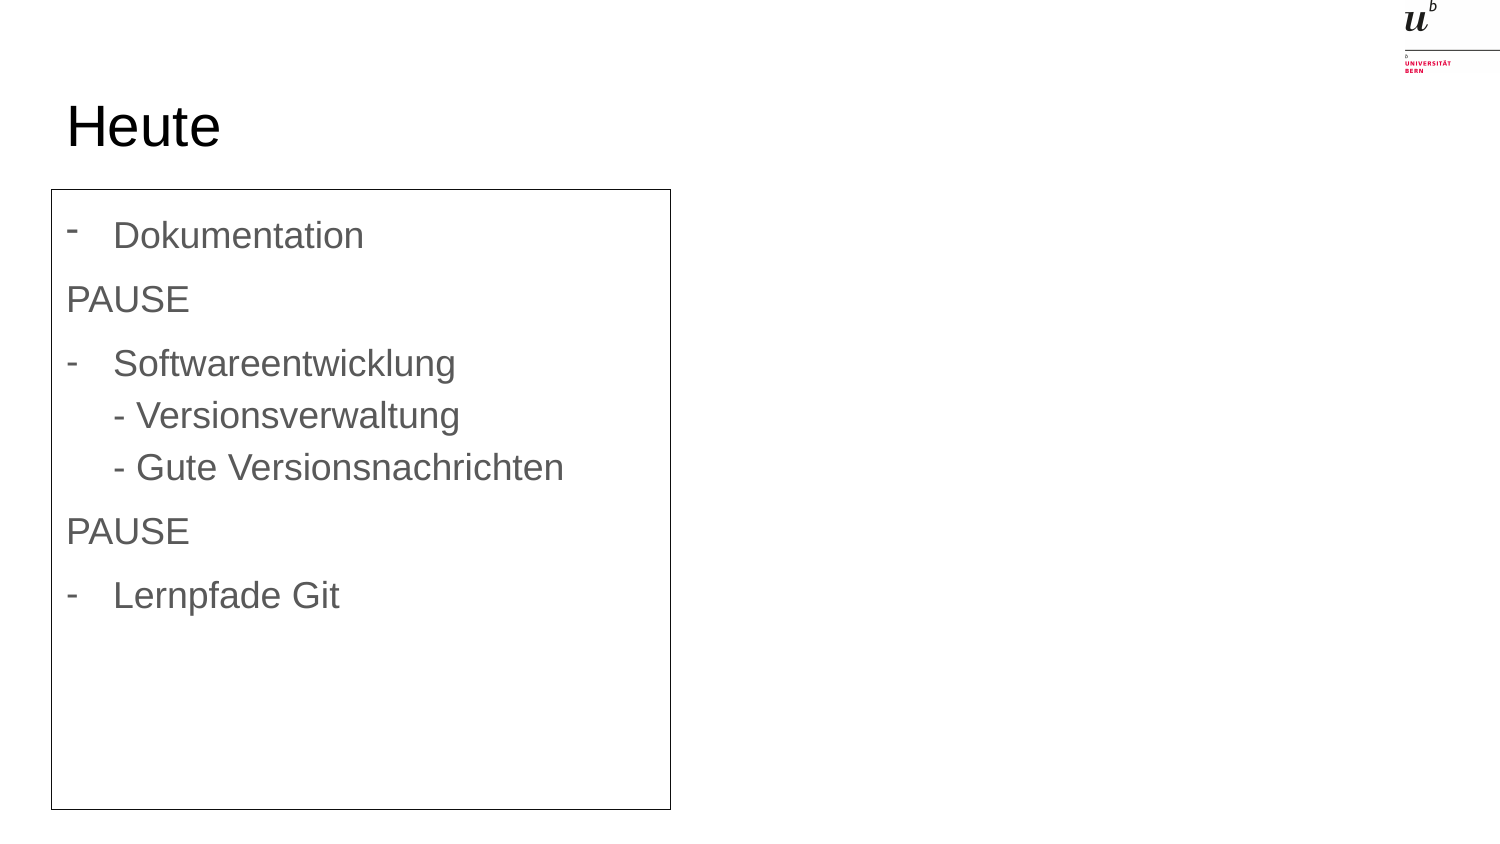

# Heute
Dokumentation
PAUSE
Softwareentwicklung
- Versionsverwaltung
- Gute Versionsnachrichten
PAUSE
Lernpfade Git